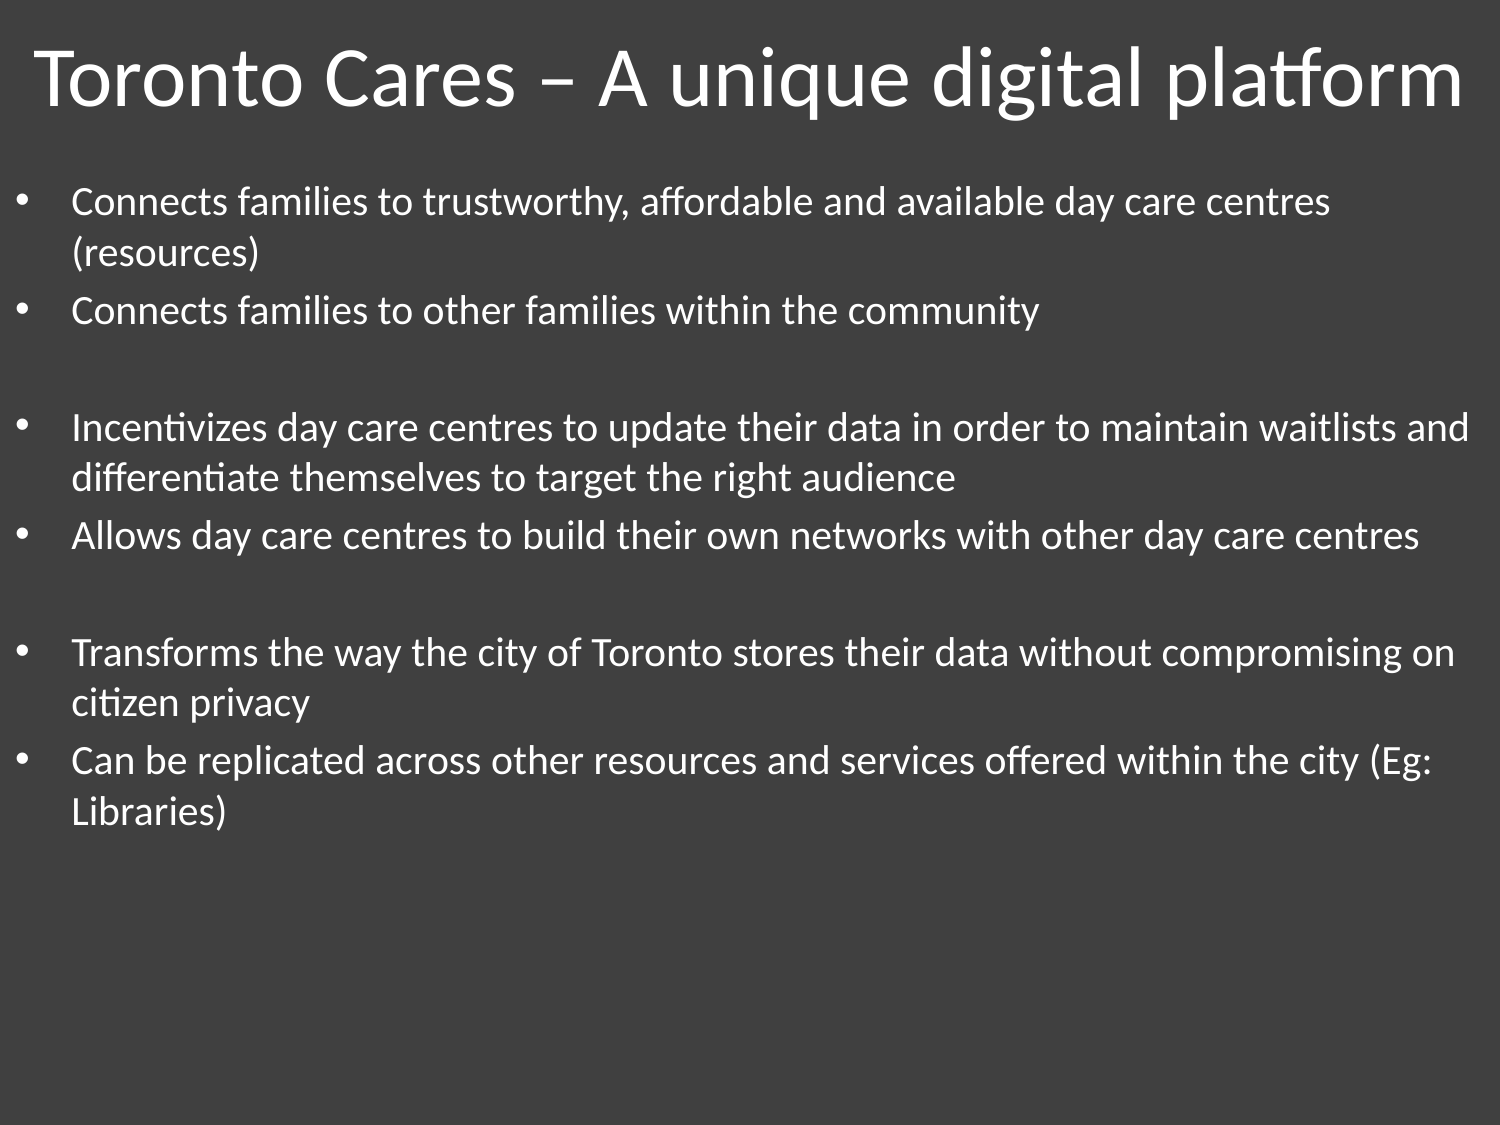

# Toronto Cares – A unique digital platform
Connects families to trustworthy, affordable and available day care centres (resources)
Connects families to other families within the community

Incentivizes day care centres to update their data in order to maintain waitlists and differentiate themselves to target the right audience
Allows day care centres to build their own networks with other day care centres

Transforms the way the city of Toronto stores their data without compromising on citizen privacy
Can be replicated across other resources and services offered within the city (Eg: Libraries)